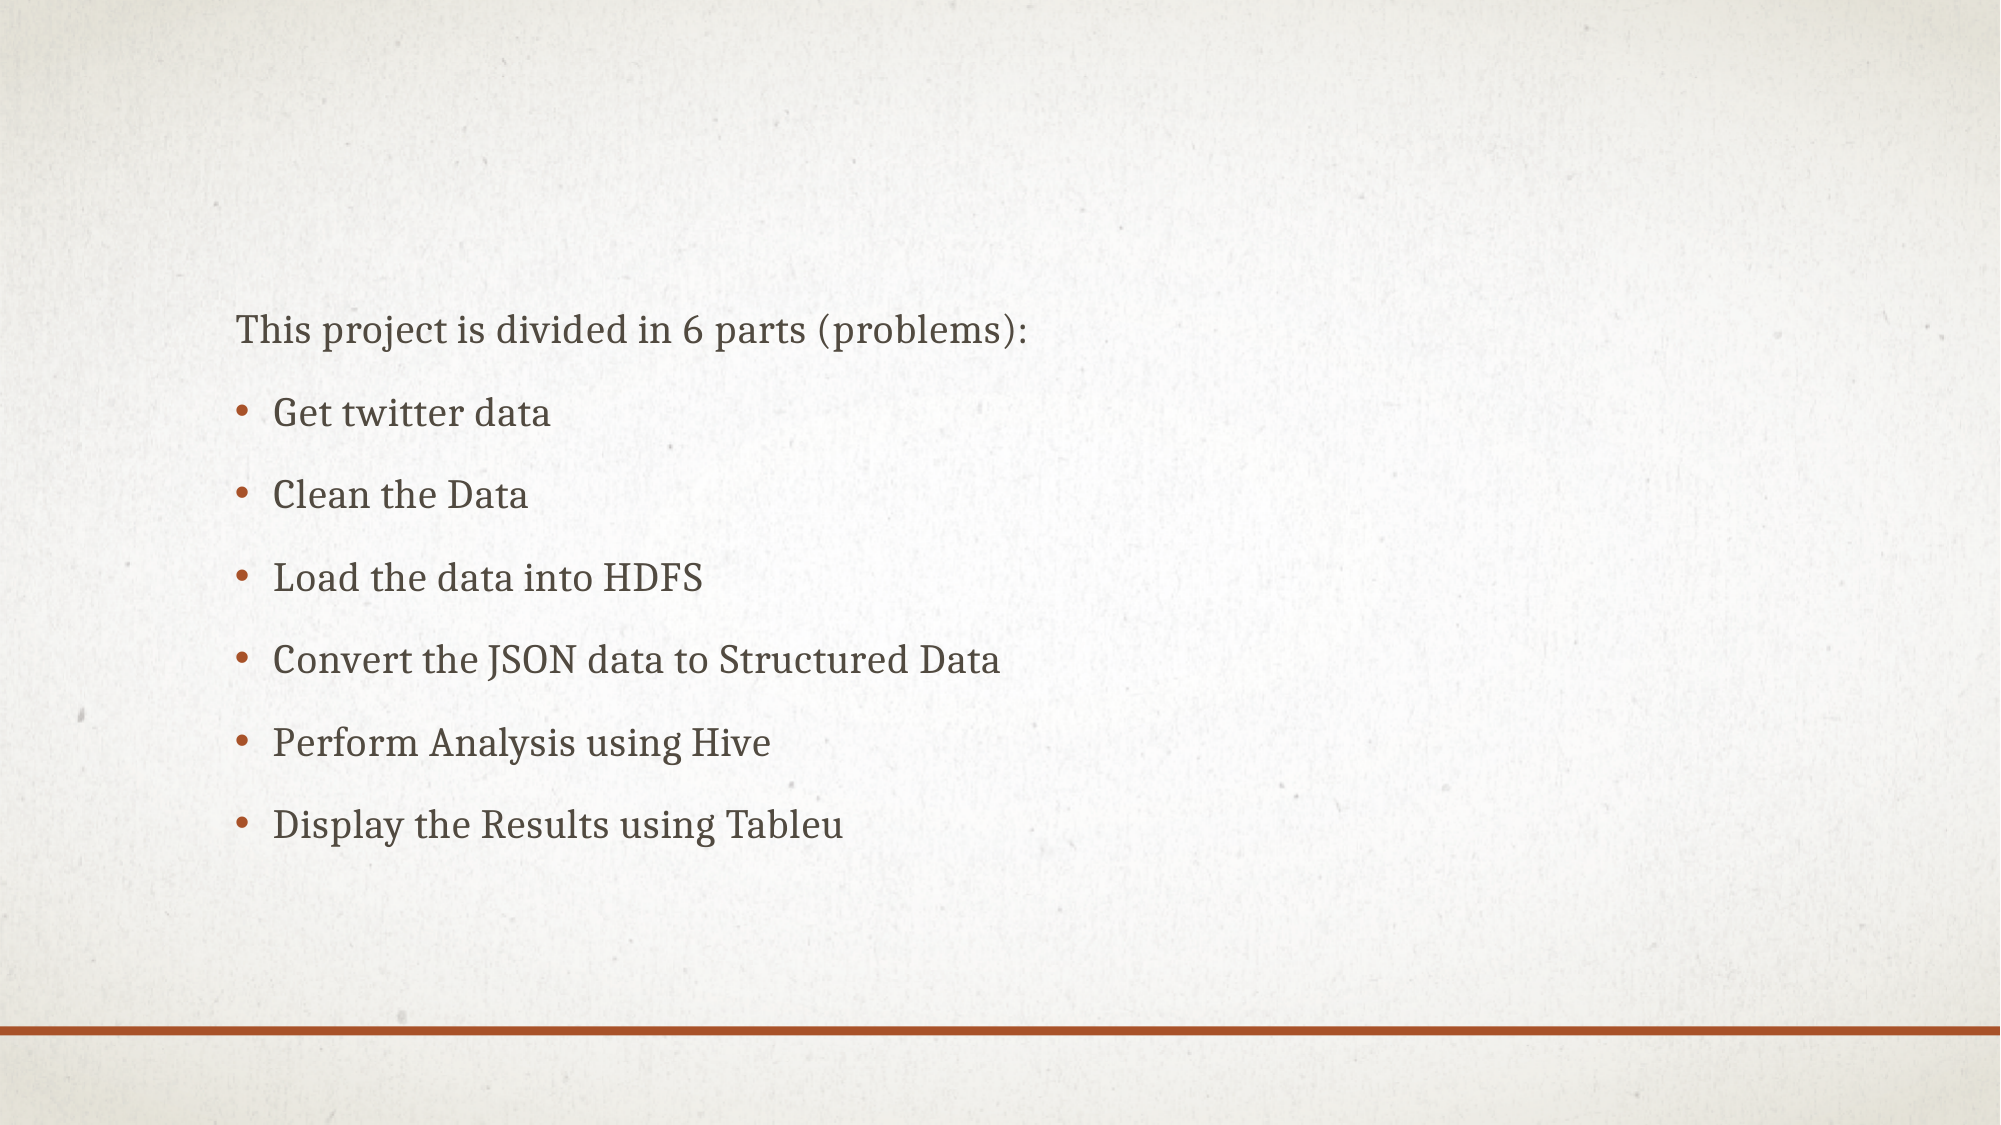

#
This project is divided in 6 parts (problems):
Get twitter data
Clean the Data
Load the data into HDFS
Convert the JSON data to Structured Data
Perform Analysis using Hive
Display the Results using Tableu